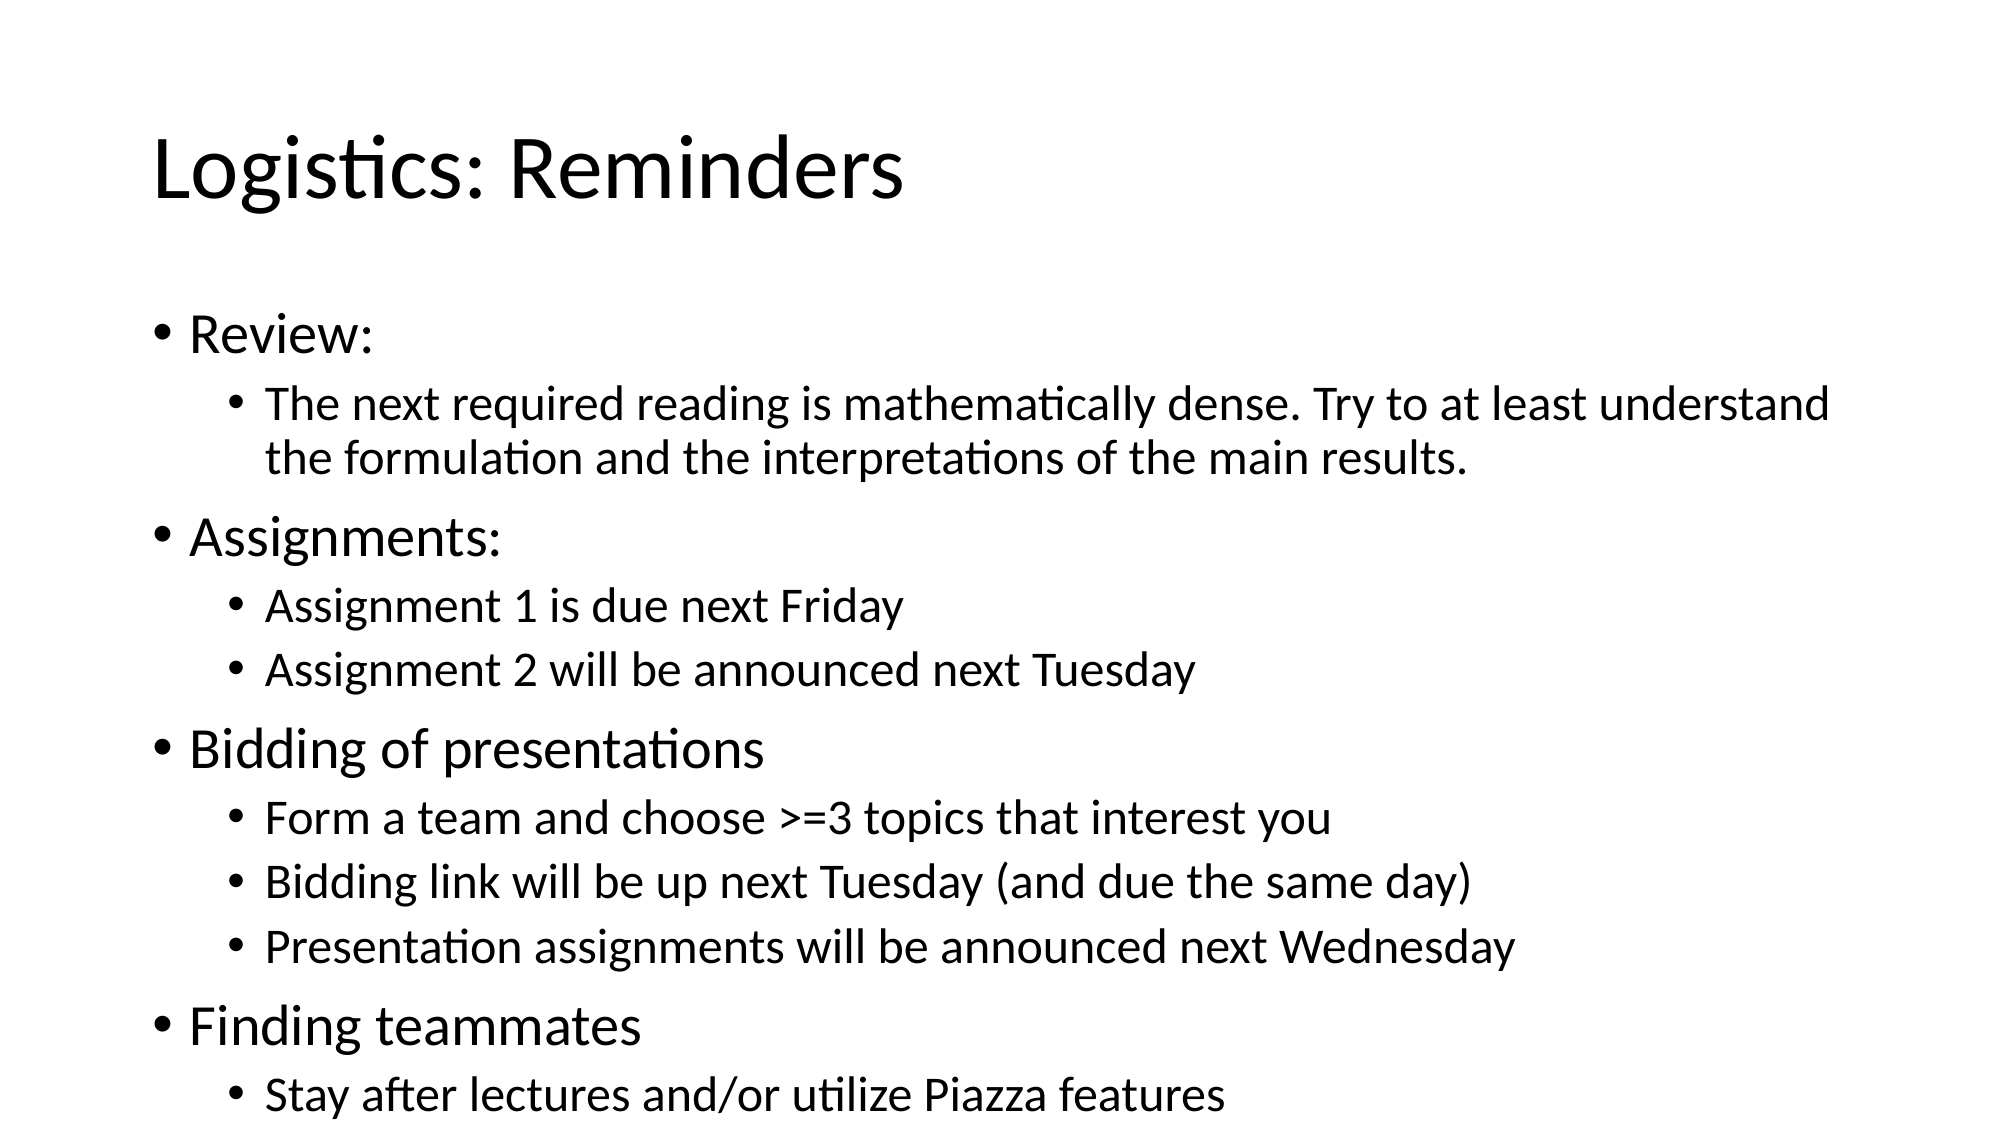

# Logistics: Reminders
Review:
The next required reading is mathematically dense. Try to at least understand the formulation and the interpretations of the main results.
Assignments:
Assignment 1 is due next Friday
Assignment 2 will be announced next Tuesday
Bidding of presentations
Form a team and choose >=3 topics that interest you
Bidding link will be up next Tuesday (and due the same day)
Presentation assignments will be announced next Wednesday
Finding teammates
Stay after lectures and/or utilize Piazza features